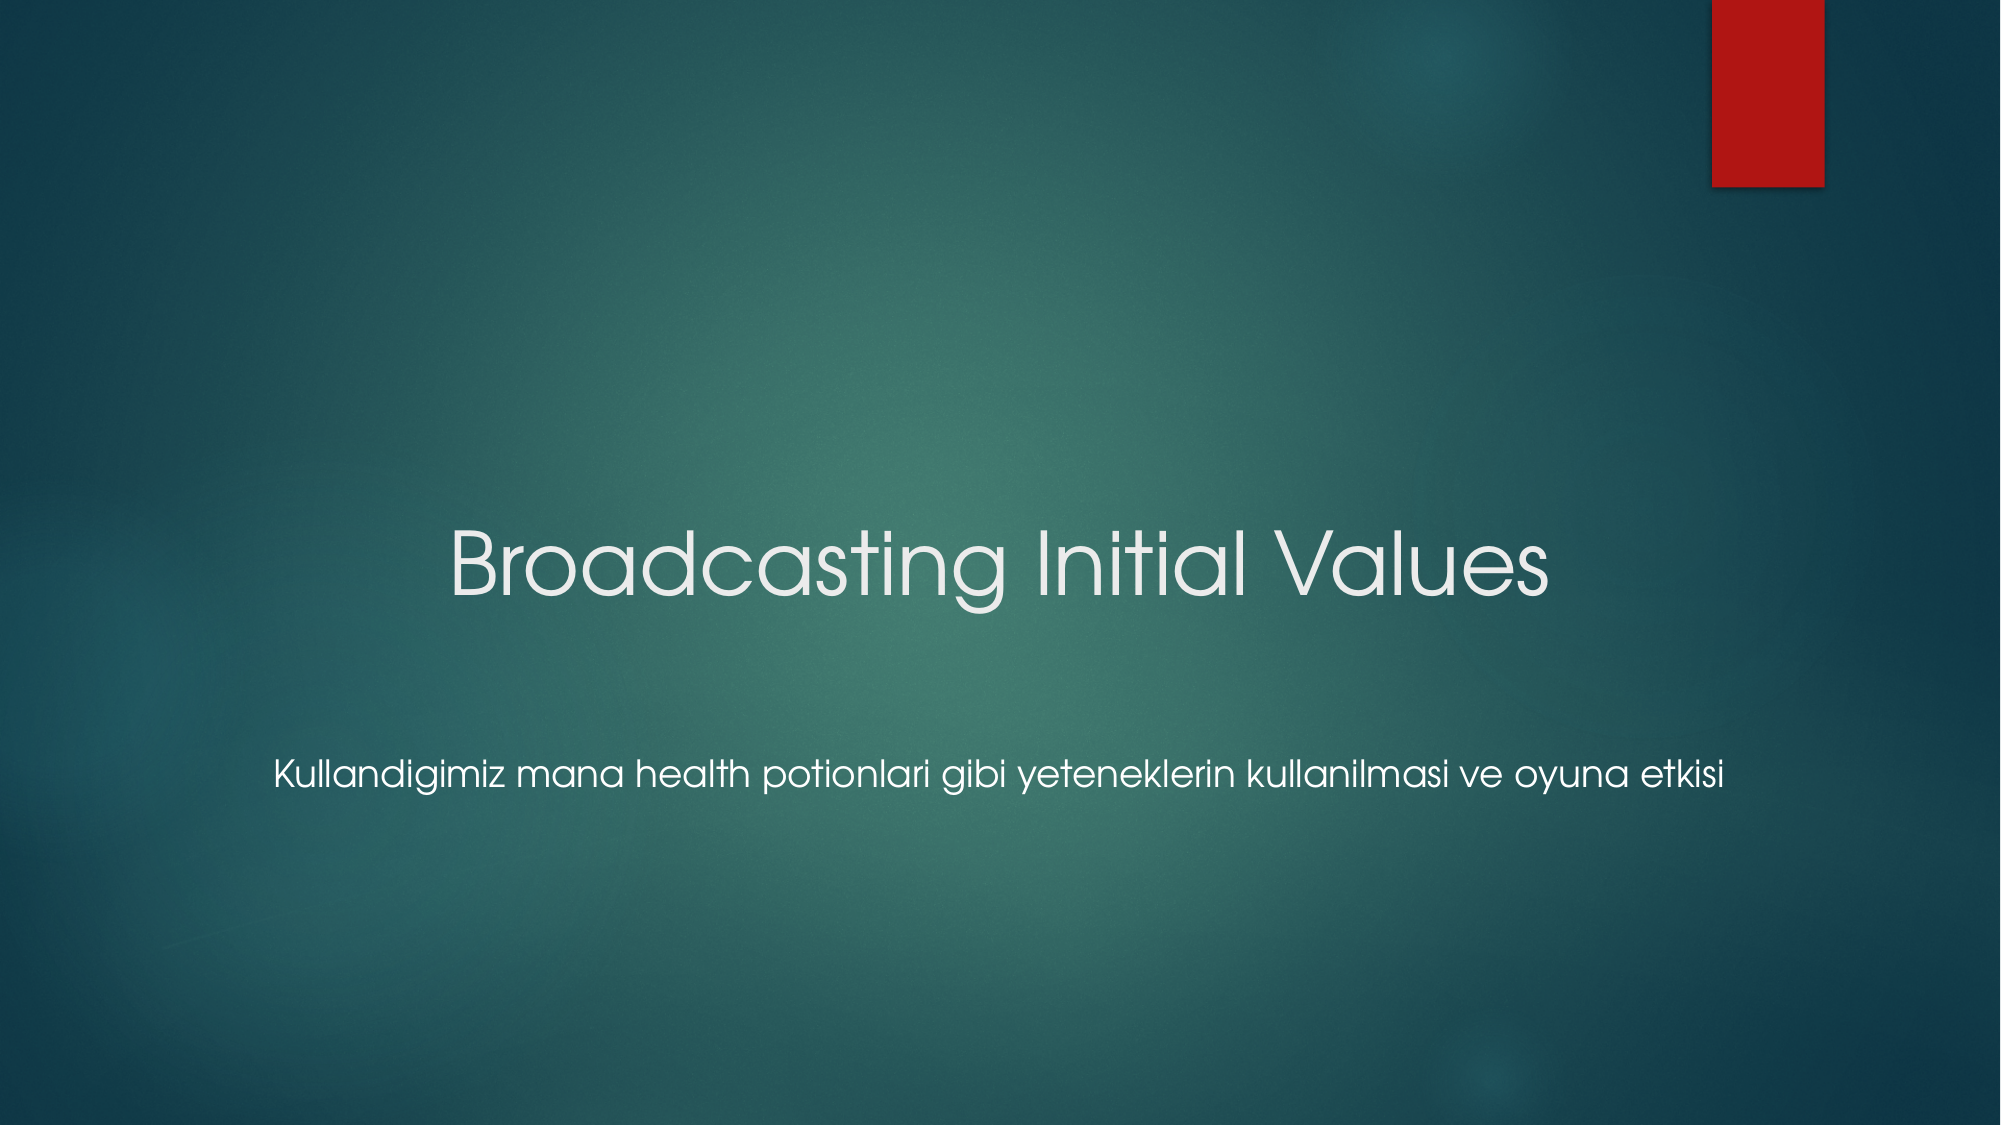

# Broadcasting Initial Values
Kullandigimiz mana health potionlari gibi yeteneklerin kullanilmasi ve oyuna etkisi